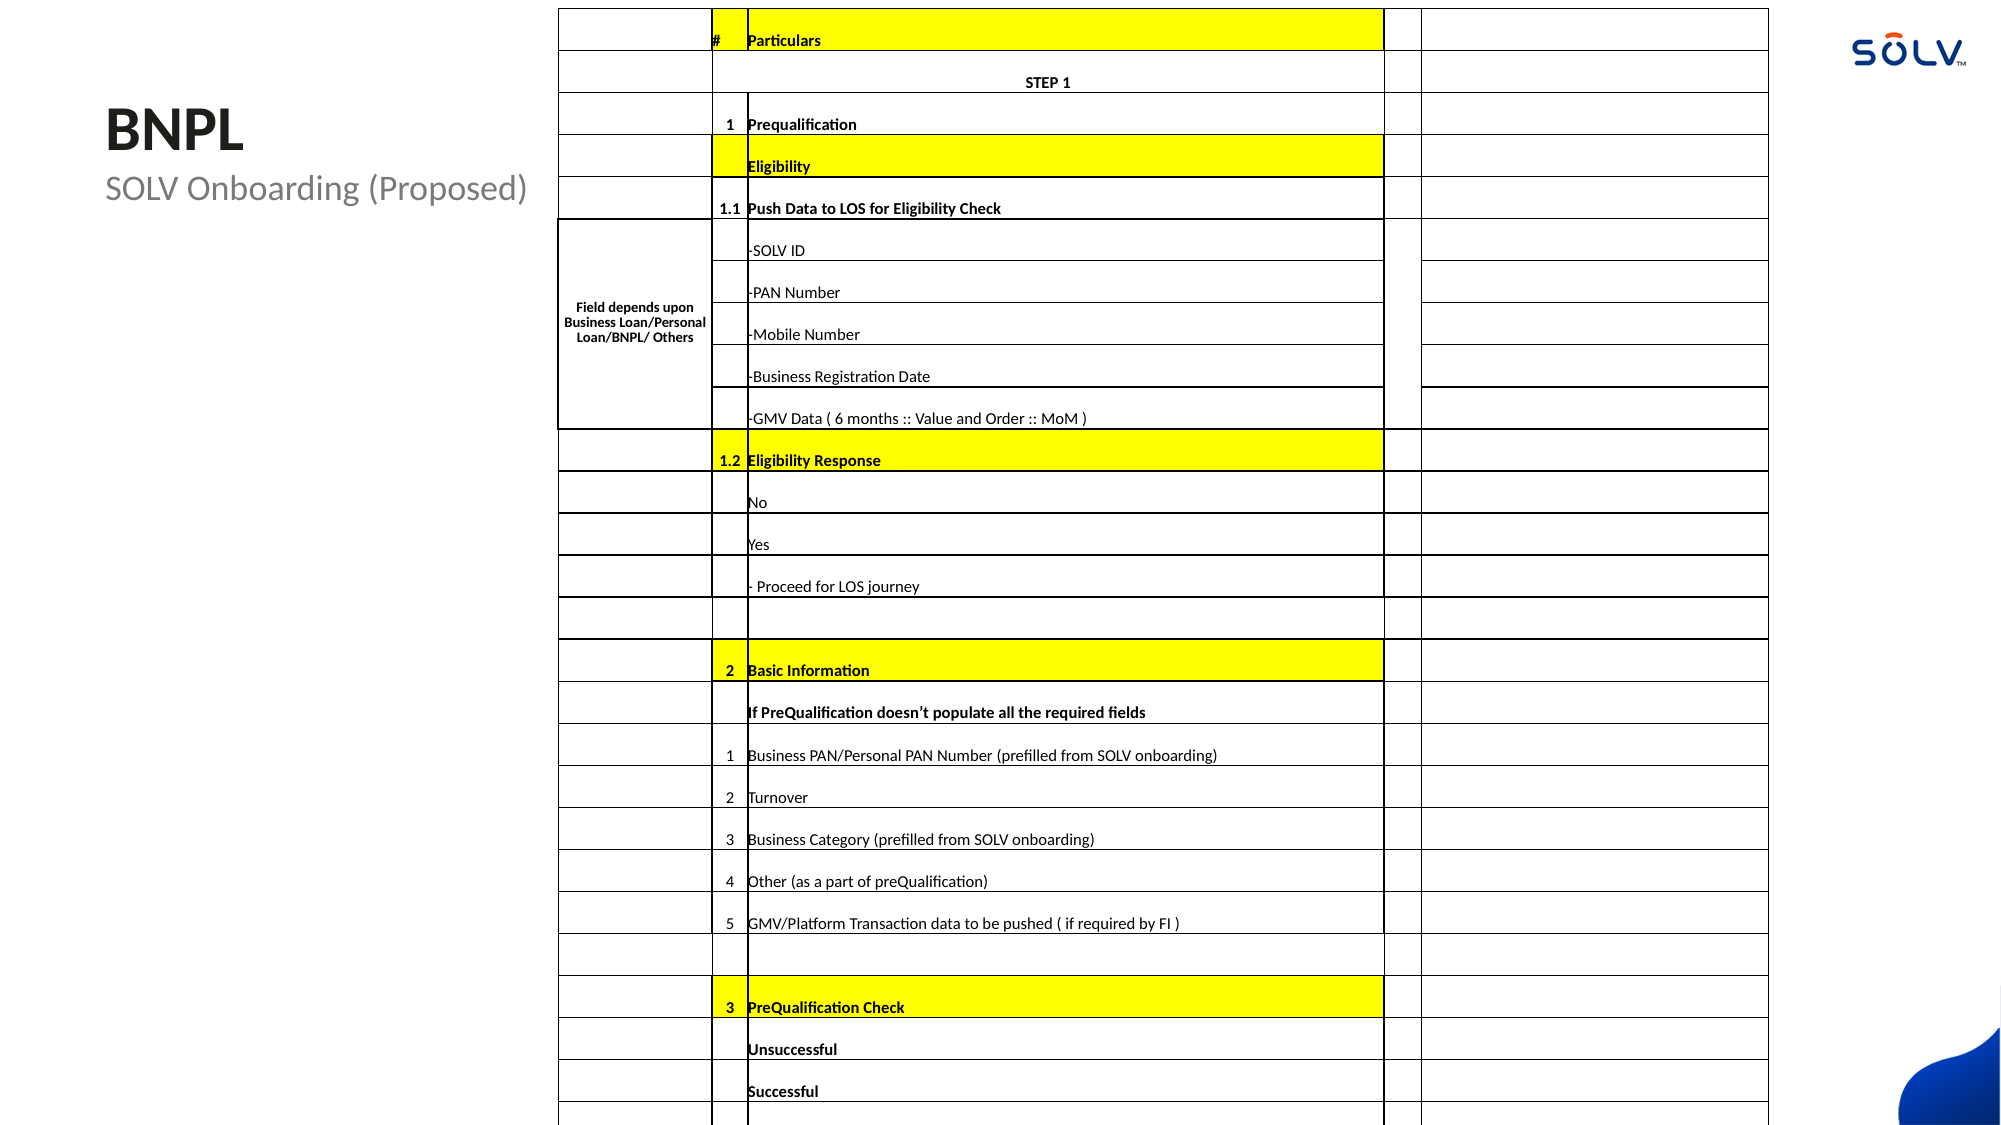

|  | # | Particulars |  |  |
| --- | --- | --- | --- | --- |
|  | STEP 1 |  |  |  |
|  | 1 | Prequalification |  |  |
|  |  | Eligibility |  |  |
|  | 1.1 | Push Data to LOS for Eligibility Check |  |  |
| Field depends upon Business Loan/Personal Loan/BNPL/ Others |  | -SOLV ID |  |  |
|  |  | -PAN Number |  |  |
|  |  | -Mobile Number |  |  |
|  |  | -Business Registration Date |  |  |
|  |  | -GMV Data ( 6 months :: Value and Order :: MoM ) |  |  |
|  | 1.2 | Eligibility Response |  |  |
|  |  | No |  |  |
|  |  | Yes |  |  |
|  |  | - Proceed for LOS journey |  |  |
|  |  |  |  |  |
|  | 2 | Basic Information |  |  |
|  |  | If PreQualification doesn’t populate all the required fields |  |  |
|  | 1 | Business PAN/Personal PAN Number (prefilled from SOLV onboarding) |  |  |
|  | 2 | Turnover |  |  |
|  | 3 | Business Category (prefilled from SOLV onboarding) |  |  |
|  | 4 | Other (as a part of preQualification) |  |  |
|  | 5 | GMV/Platform Transaction data to be pushed ( if required by FI ) |  |  |
|  |  |  |  |  |
|  | 3 | PreQualification Check |  |  |
|  |  | Unsuccessful |  |  |
|  |  | Successful |  |  |
|  |  | -Upto LIMIT to be displayed |  |  |
|  |  | Proceed with Document collection |  |  |
|  |  |  |  |  |
|  | 4 | Document Collection |  |  |
|  | 1 | PAN |  |  |
|  | 2 | Adhaar Card (Front/Back) |  |  |
|  | 3 | Business Proof |  |  |
|  | 4 | Shop Photo ( Inside & Outside ) |  |  |
|  | 5 | V-KYC & Selfie |  |  |
|  |  |  |  |  |
|  |  |  | 5 | Loan Agreement or Offer |
|  |  |  |  | Rejects |
|  |  |  |  | - No Activation for BNPL |
|  |  |  |  |  |
|  |  |  |  | Accepts |
|  |  |  |  | - Activation for BNPL |
|  |  |  |  |  |
|  |  |  |  |  |
|  | 6 | Bank Statement/Details |  |  |
|  |  | - Upload 6 months bank statement |  |  |
|  |  | - eMandate/NACH for Auto repayment |  |  |
|  |  | \* required in some of lenders or higher limits |  |  |
|  |  |  |  |  |
|  |  |  | 7 | Loan Agreement or Offer (T&C) |
|  |  |  |  | Rejects |
|  |  |  |  | - No Activation for BNPL |
|  |  |  |  |  |
|  |  |  |  | Accepts |
|  |  |  |  | - Activation for BNPL |
|  |  |  |  |  |
|  |  |  |  |  |
|  |  |  |  |  |
BNPL
SOLV Onboarding (Proposed)